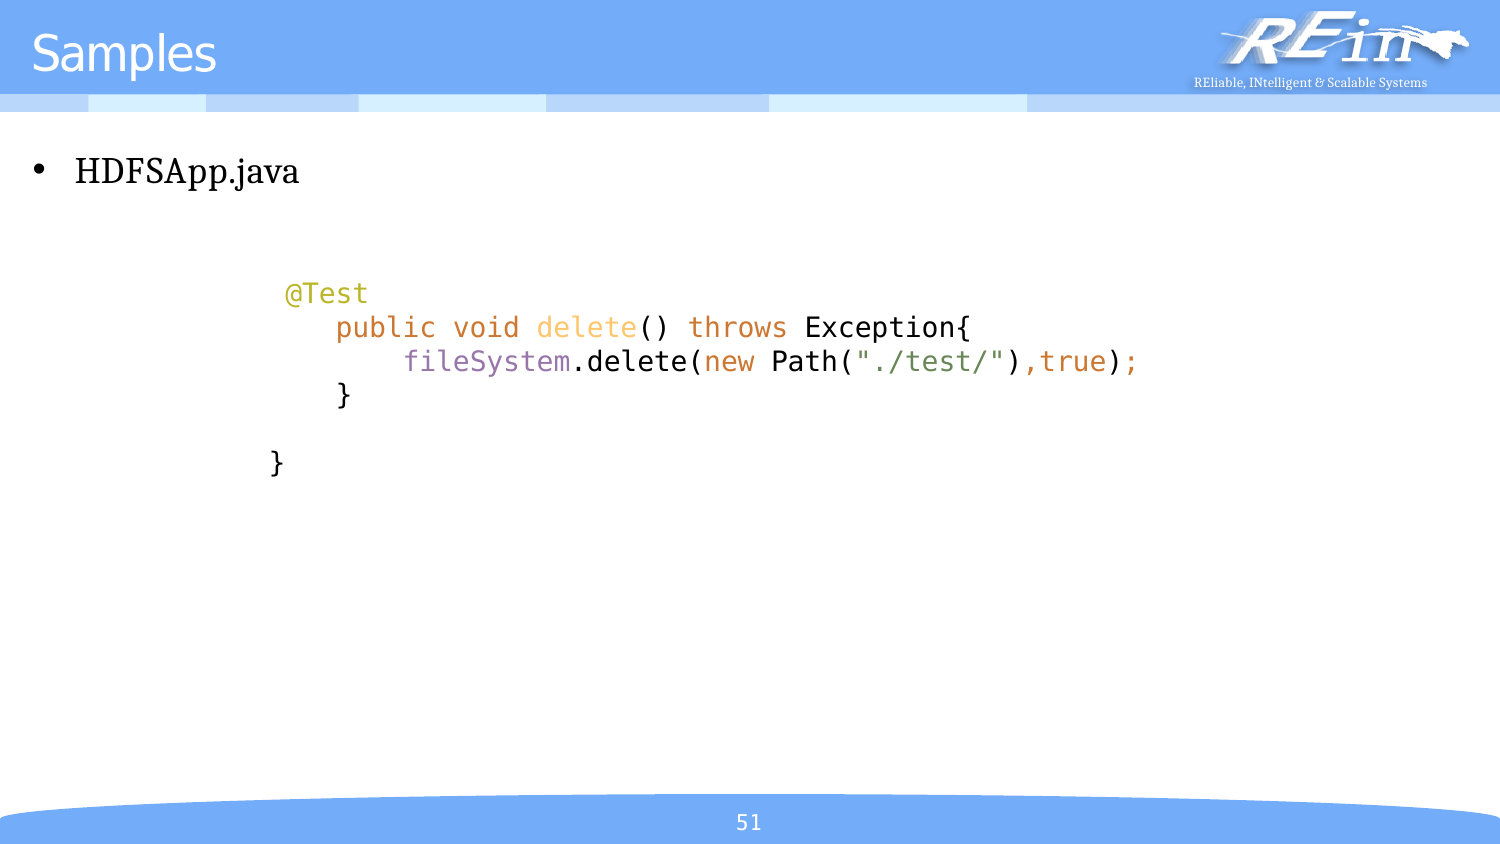

# Samples
HDFSApp.java
 @Test
    public void delete() throws Exception{
        fileSystem.delete(new Path("./test/"),true);
    }
}
51